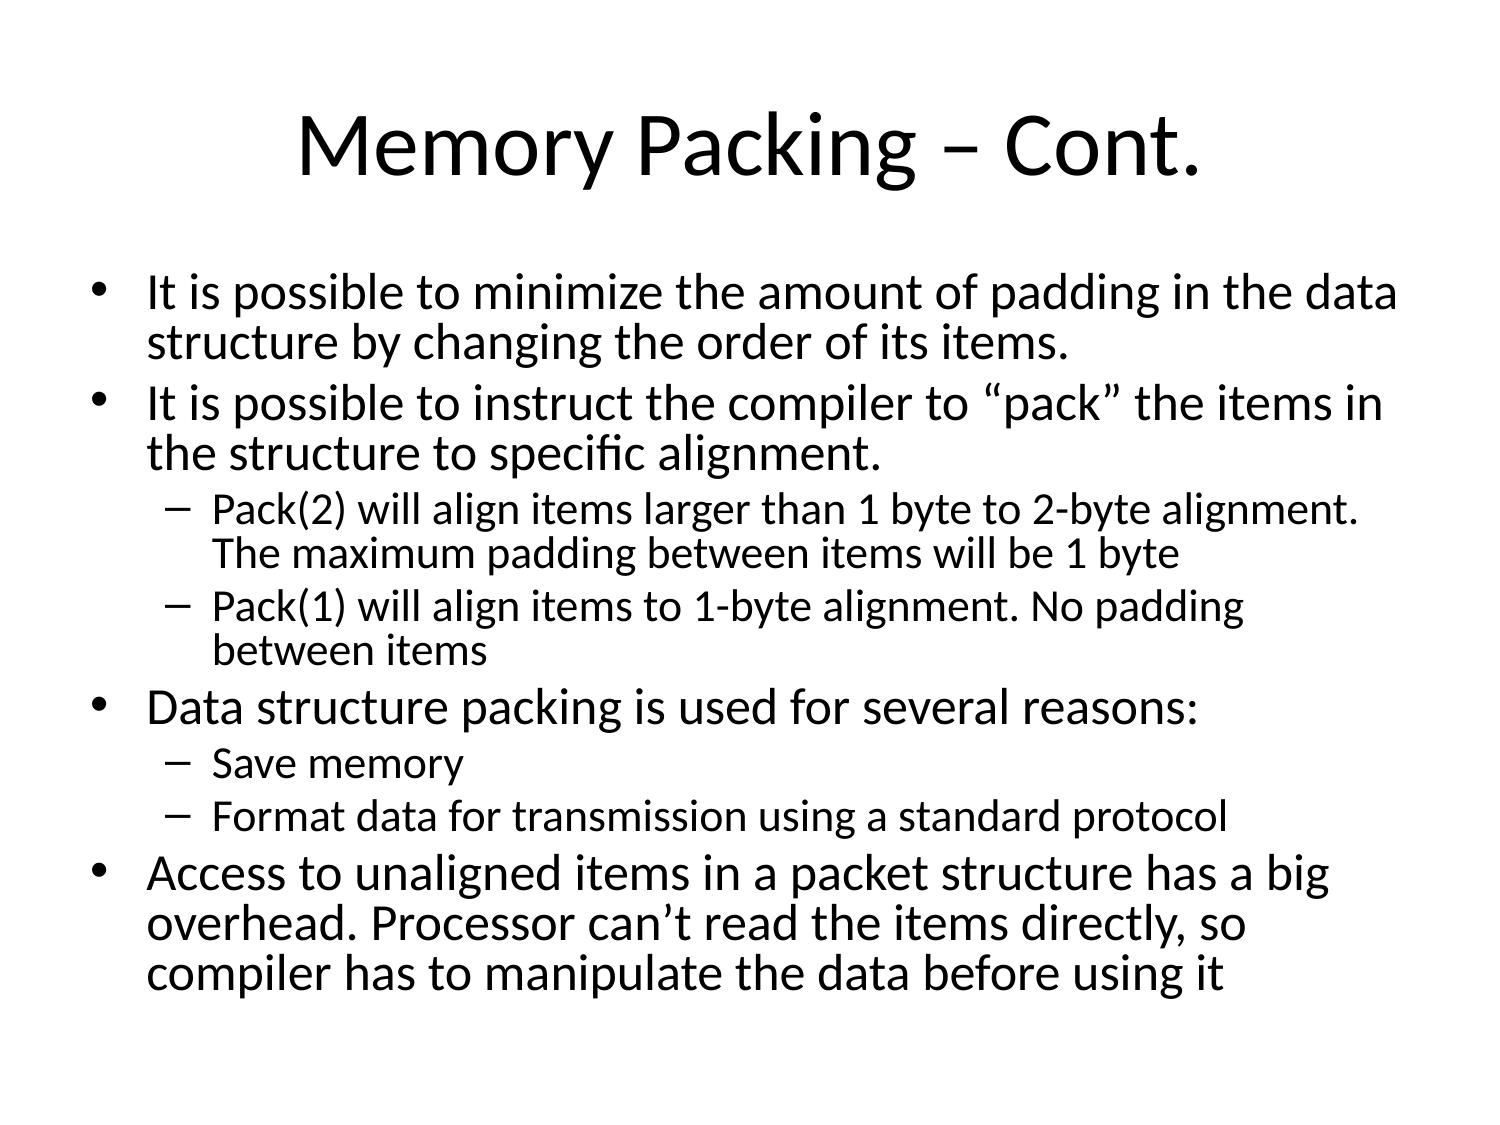

Memory Packing – Cont.
It is possible to minimize the amount of padding in the data structure by changing the order of its items.
It is possible to instruct the compiler to “pack” the items in the structure to specific alignment.
Pack(2) will align items larger than 1 byte to 2-byte alignment. The maximum padding between items will be 1 byte
Pack(1) will align items to 1-byte alignment. No padding between items
Data structure packing is used for several reasons:
Save memory
Format data for transmission using a standard protocol
Access to unaligned items in a packet structure has a big overhead. Processor can’t read the items directly, so compiler has to manipulate the data before using it